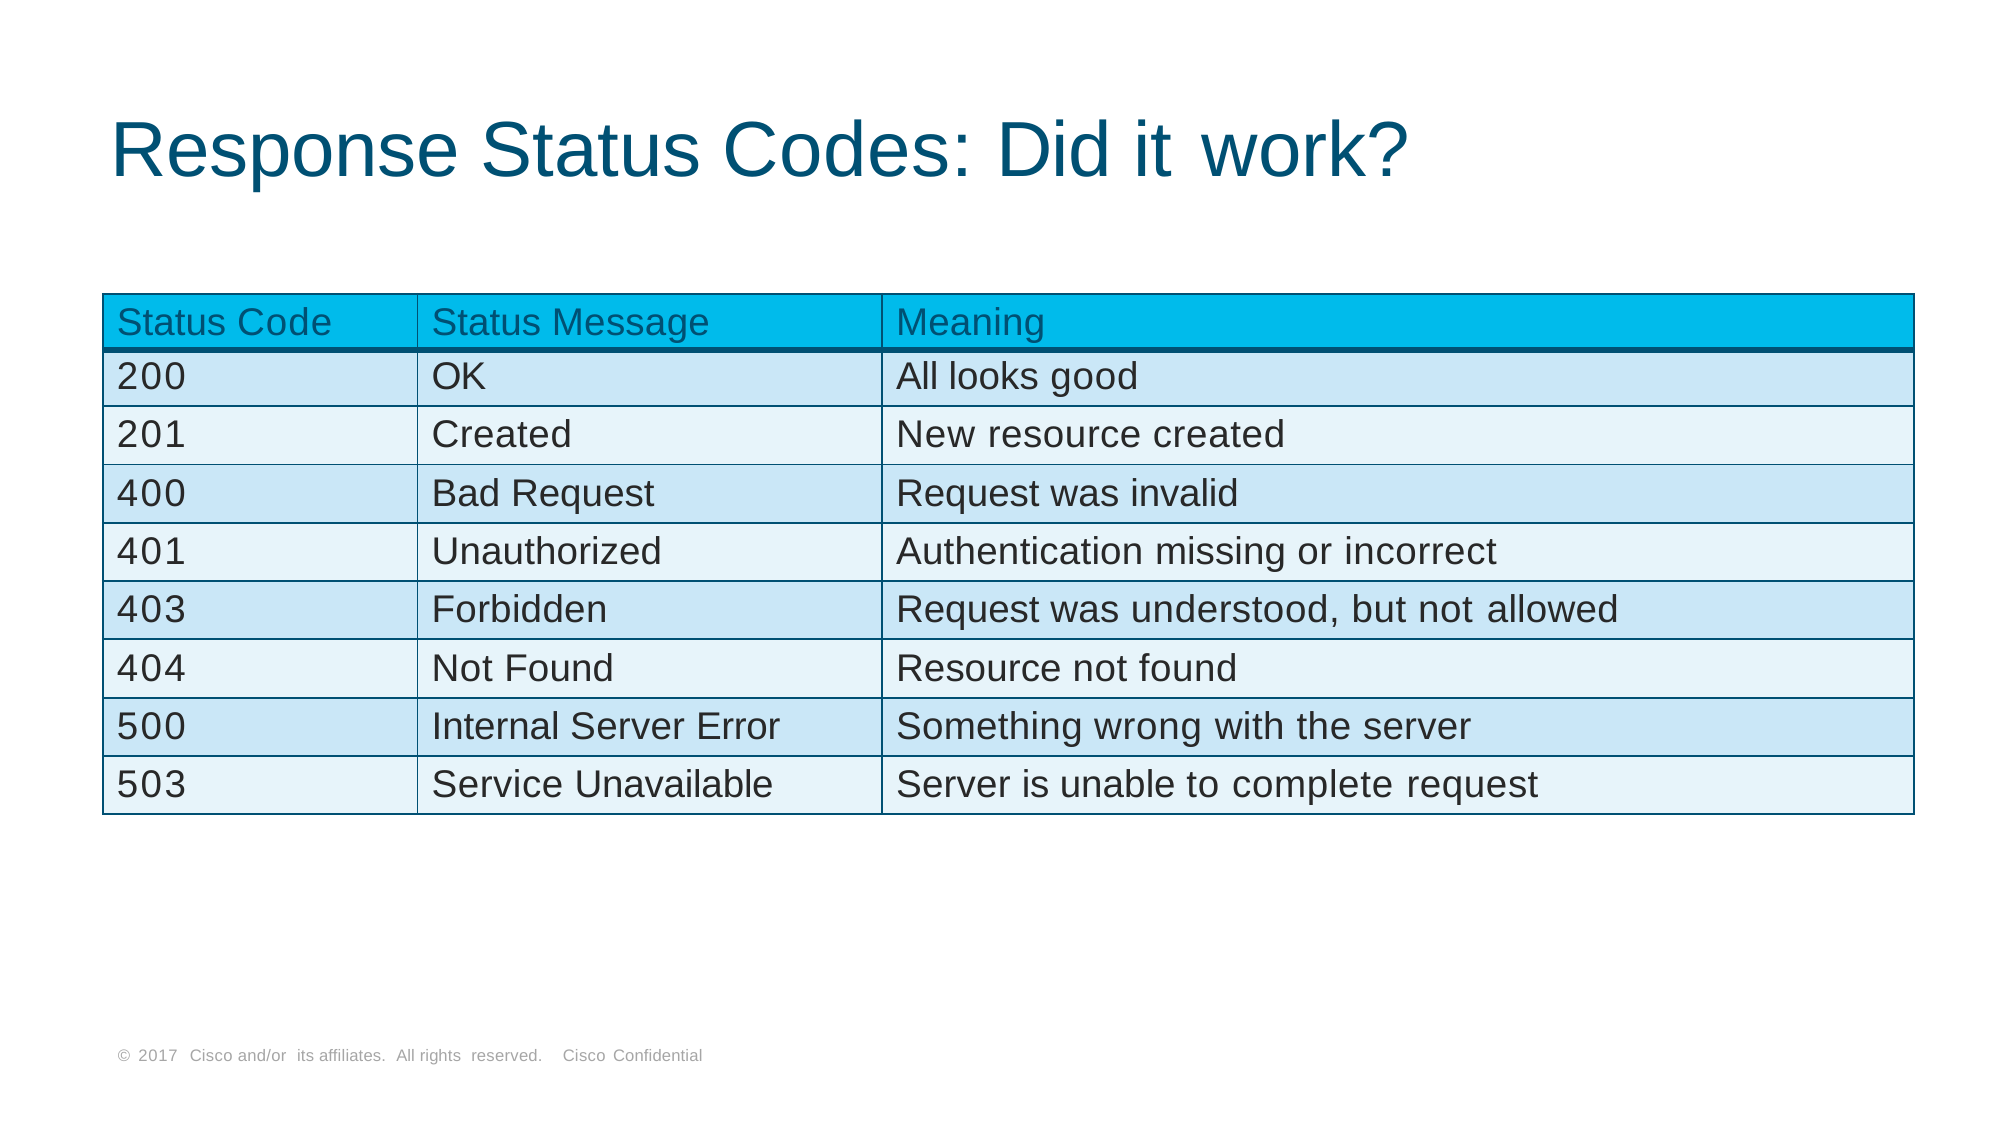

# Response Status Codes: Did it work?
| Status Code | Status Message | Meaning |
| --- | --- | --- |
| 200 | OK | All looks good |
| 201 | Created | New resource created |
| 400 | Bad Request | Request was invalid |
| 401 | Unauthorized | Authentication missing or incorrect |
| 403 | Forbidden | Request was understood, but not allowed |
| 404 | Not Found | Resource not found |
| 500 | Internal Server Error | Something wrong with the server |
| 503 | Service Unavailable | Server is unable to complete request |
© 2017  Cisco and/or  its affiliates.  All rights  reserved.    Cisco Confidential